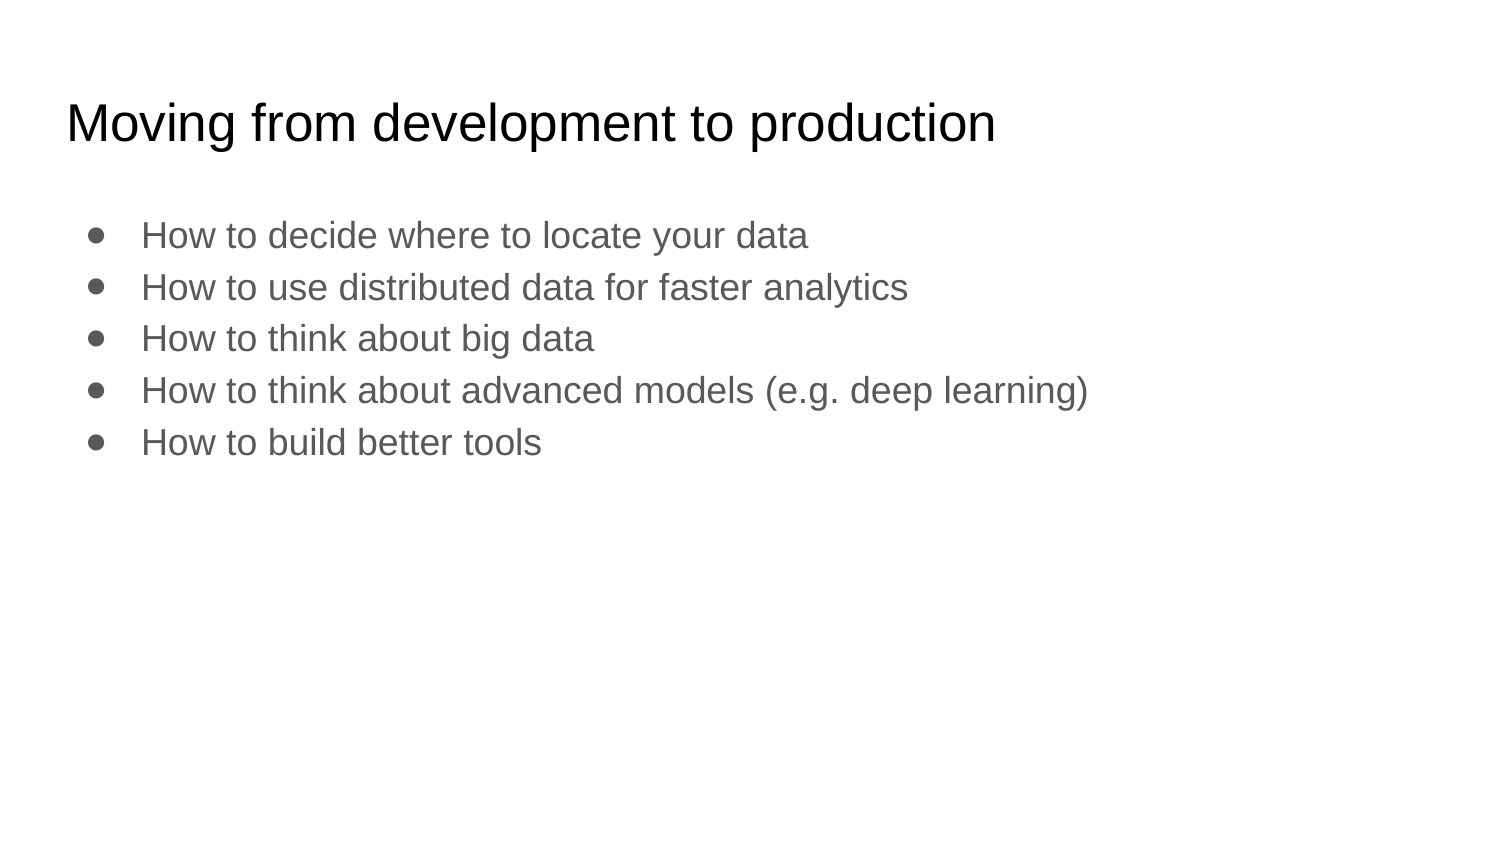

# Moving from development to production
How to decide where to locate your data
How to use distributed data for faster analytics
How to think about big data
How to think about advanced models (e.g. deep learning)
How to build better tools